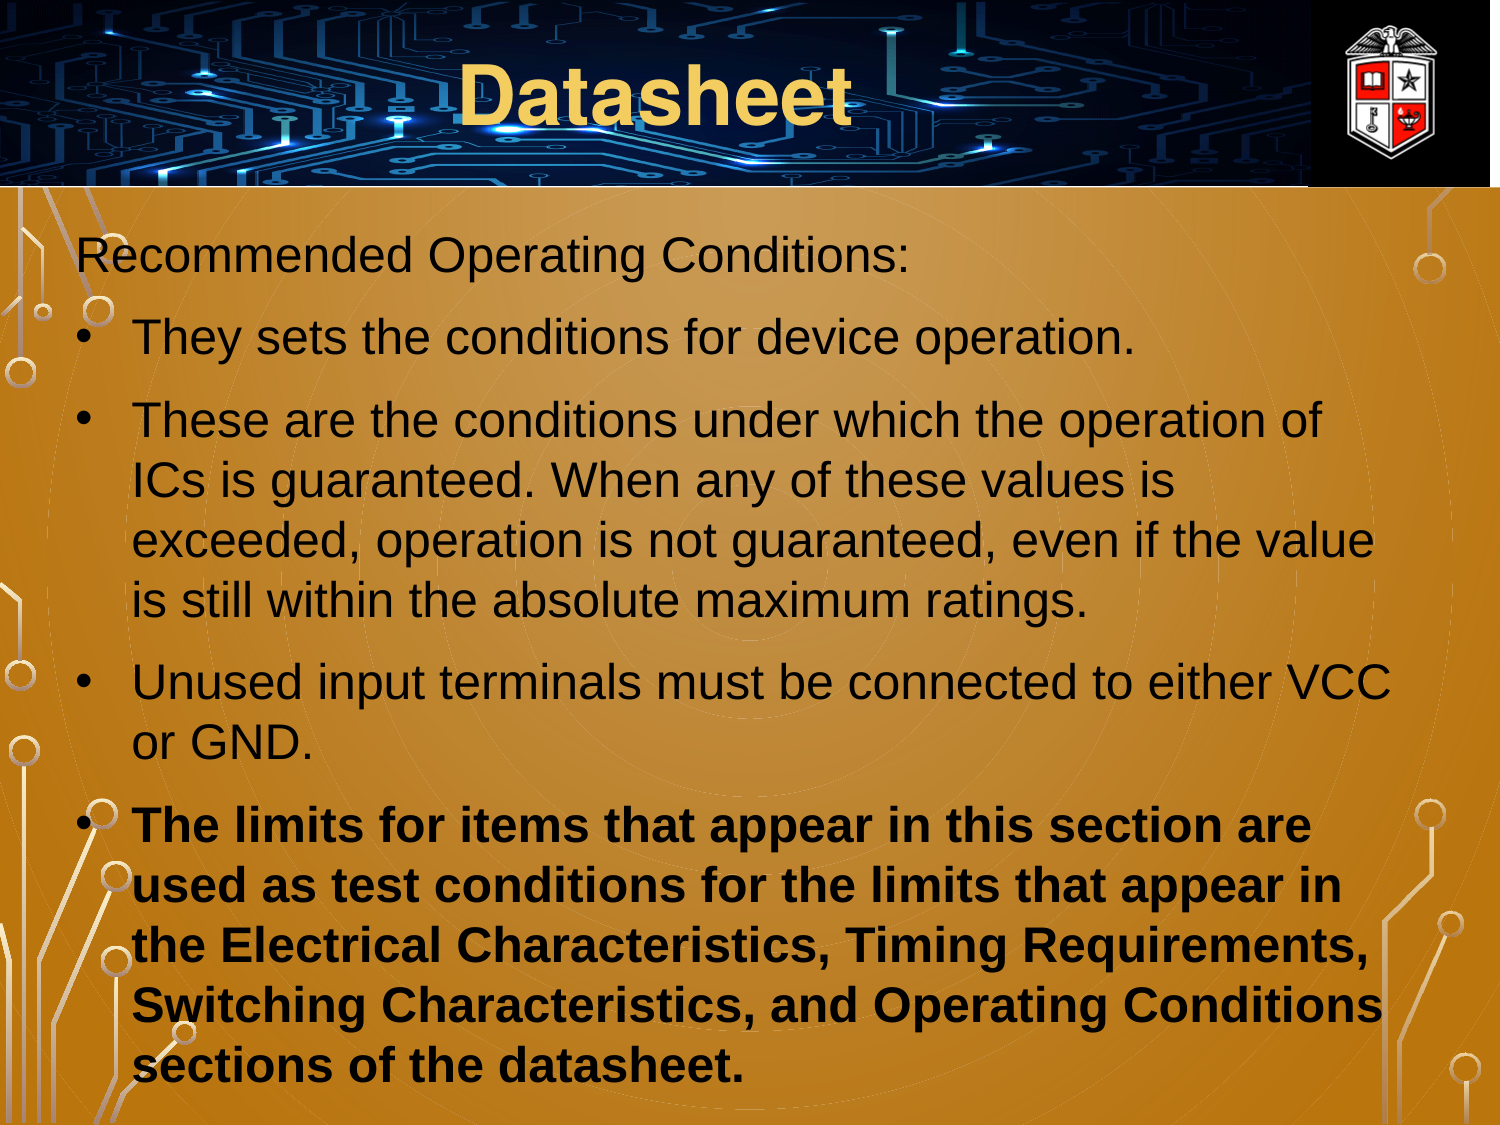

Datasheet
Recommended Operating Conditions:
They sets the conditions for device operation.
These are the conditions under which the operation of ICs is guaranteed. When any of these values is exceeded, operation is not guaranteed, even if the value is still within the absolute maximum ratings.
Unused input terminals must be connected to either VCC or GND.
The limits for items that appear in this section are used as test conditions for the limits that appear in the Electrical Characteristics, Timing Requirements, Switching Characteristics, and Operating Conditions sections of the datasheet.